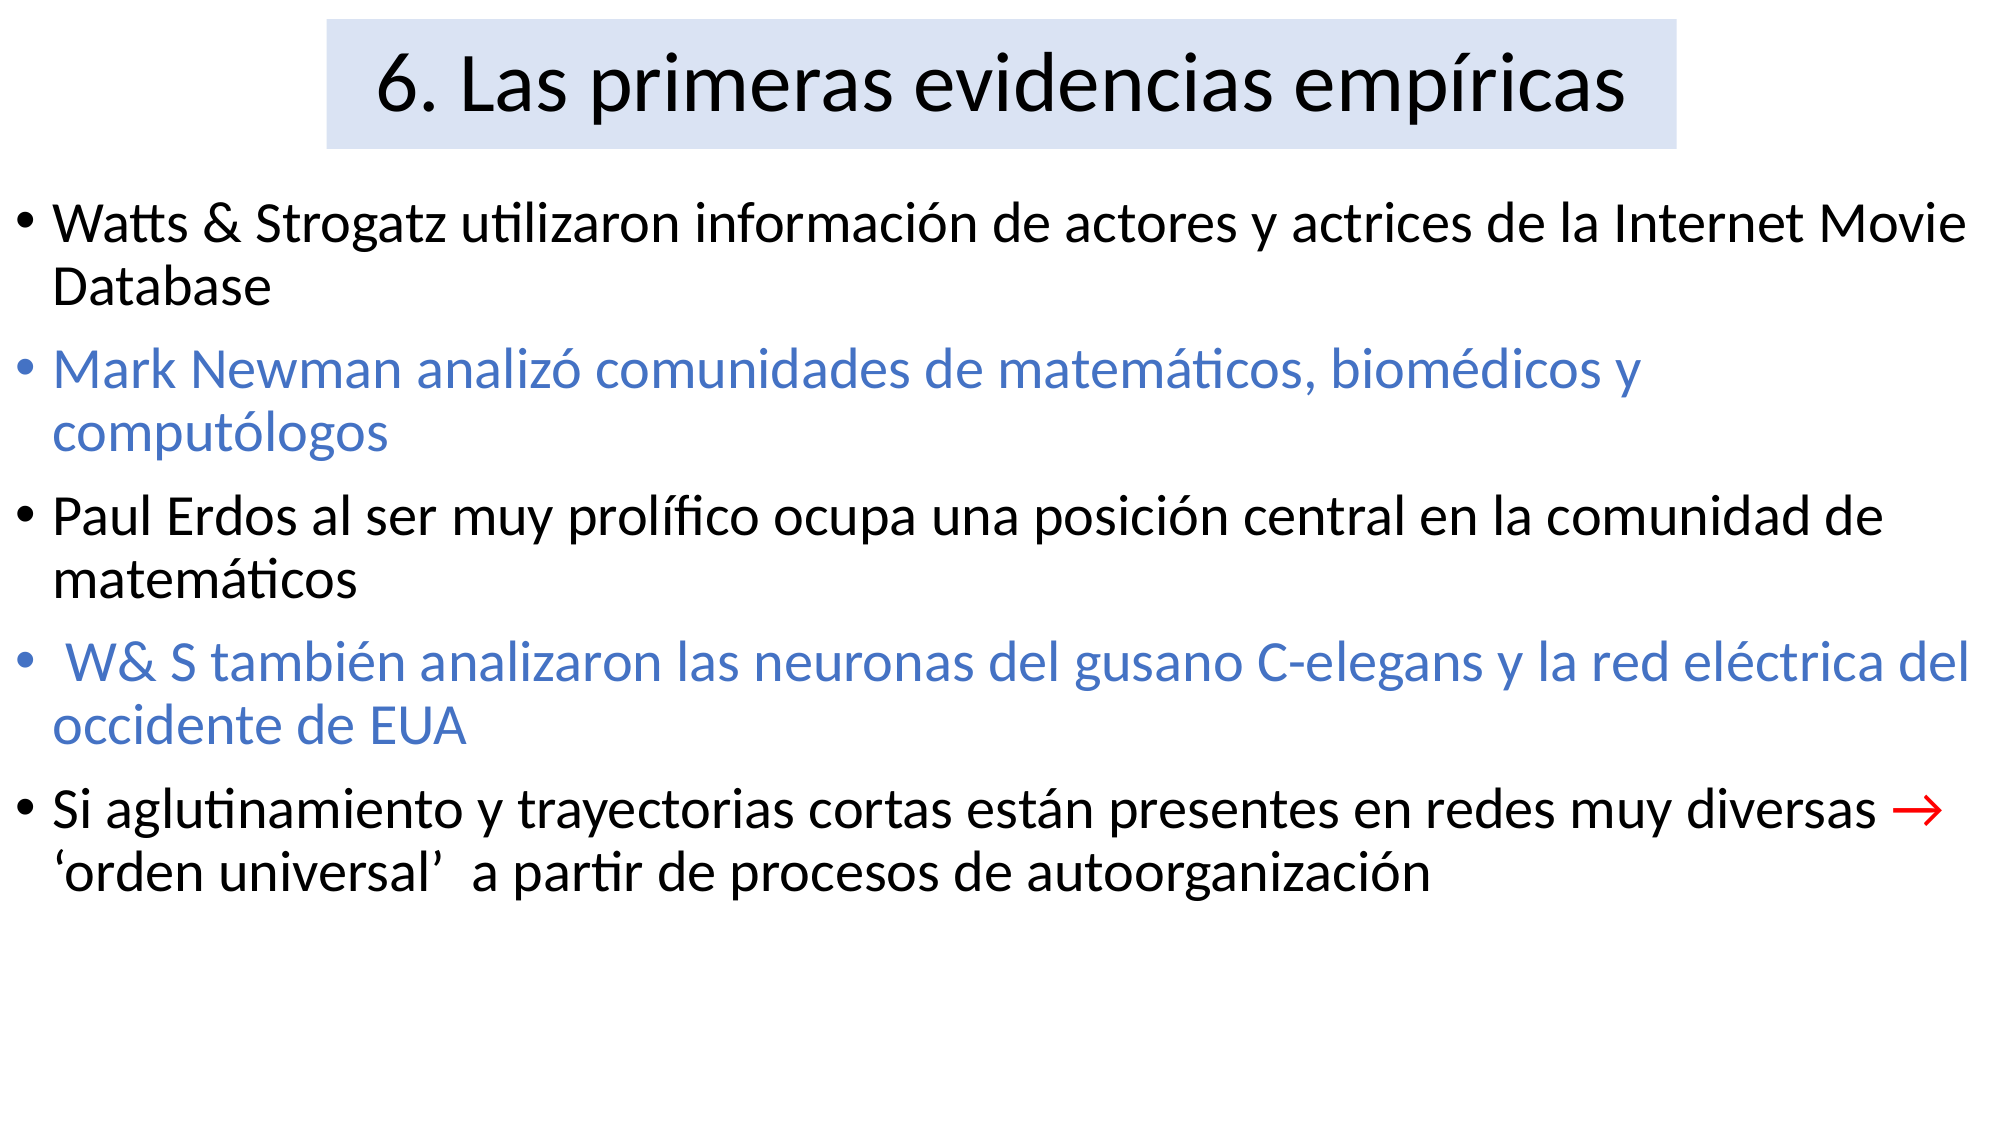

# 6. Las primeras evidencias empíricas
Watts & Strogatz utilizaron información de actores y actrices de la Internet Movie Database
Mark Newman analizó comunidades de matemáticos, biomédicos y computólogos
Paul Erdos al ser muy prolífico ocupa una posición central en la comunidad de matemáticos
 W& S también analizaron las neuronas del gusano C-elegans y la red eléctrica del occidente de EUA
Si aglutinamiento y trayectorias cortas están presentes en redes muy diversas →   ‘orden universal’  a partir de procesos de autoorganización